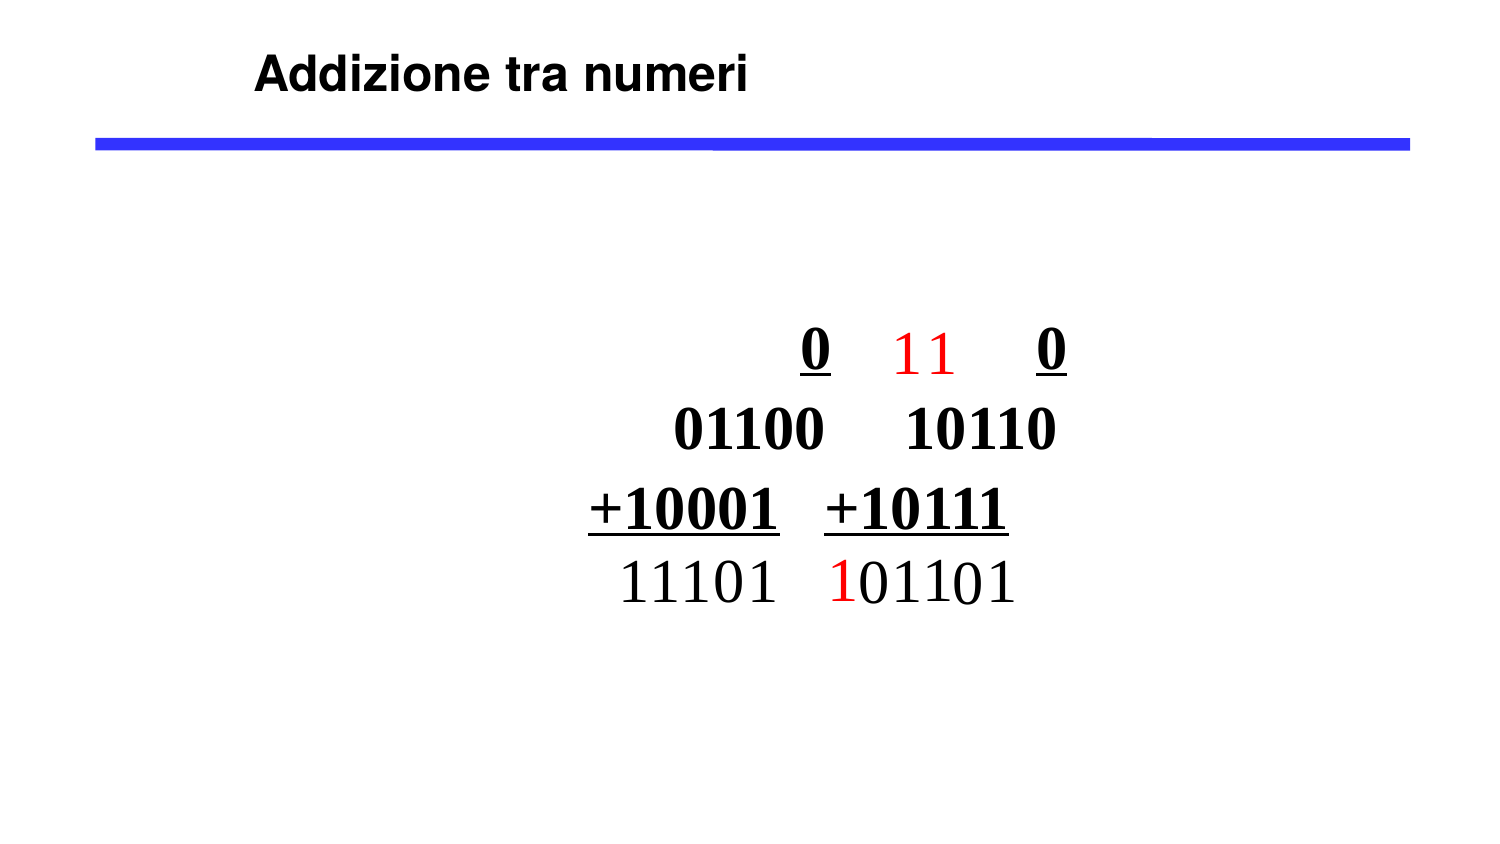

# Addizione tra numeri

        		 	 0             0
        	            01100     10110
                   +10001   +10111

1
1
1
1
0
1
1
1
1
0
1
1
0